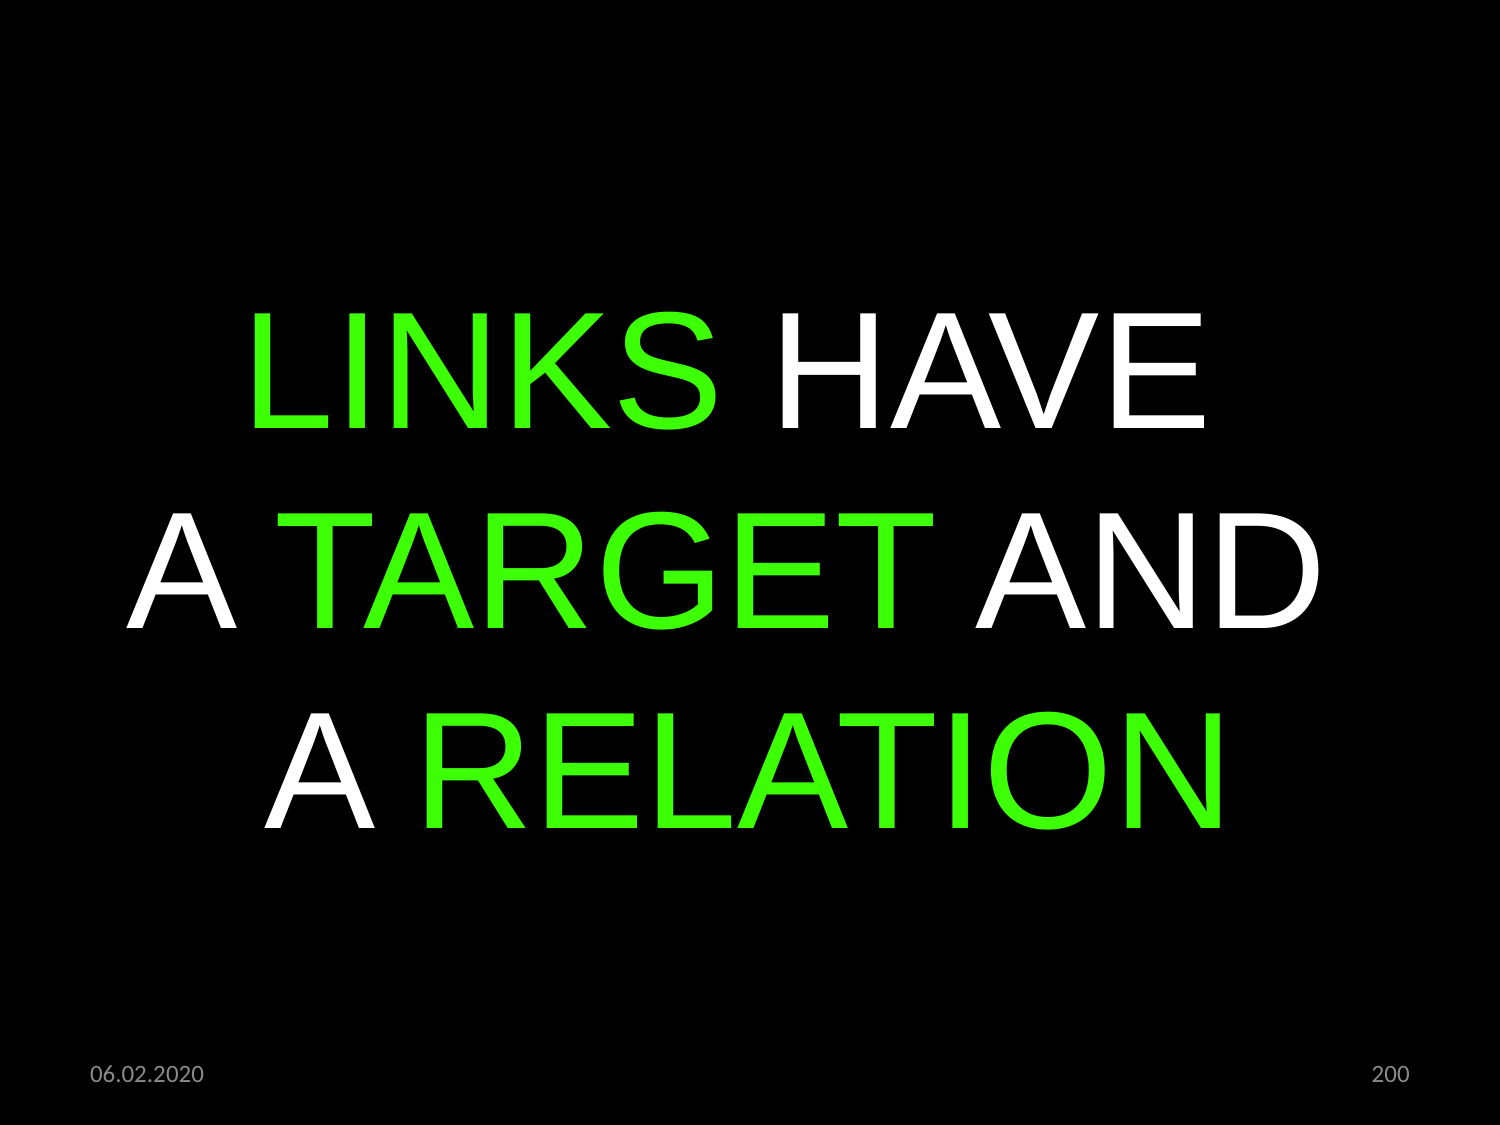

LINKS HAVE
A TARGET AND
A RELATION
06.02.2020
200